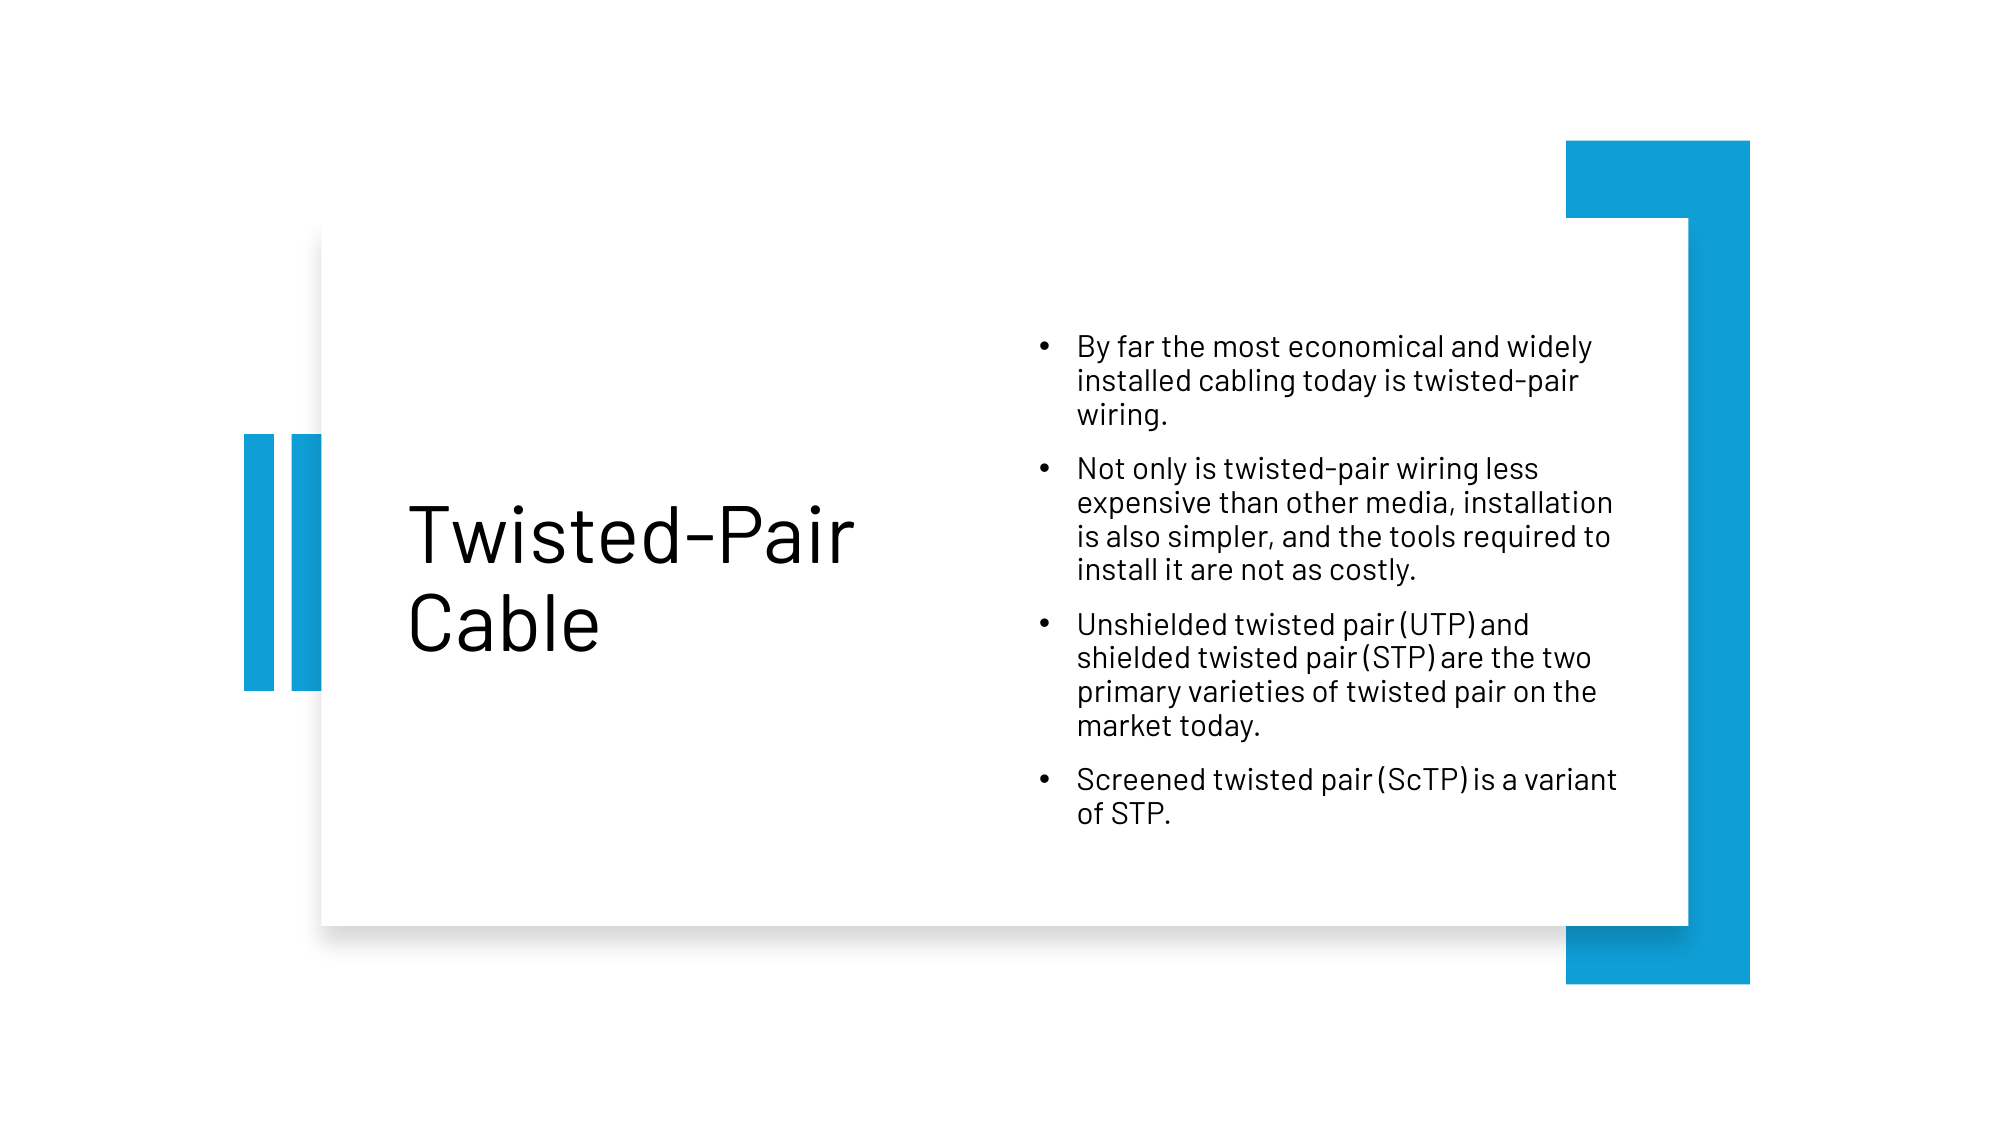

# Twisted-Pair Cable
By far the most economical and widely installed cabling today is twisted-pair wiring.
Not only is twisted-pair wiring less expensive than other media, installation is also simpler, and the tools required to install it are not as costly.
Unshielded twisted pair (UTP) and shielded twisted pair (STP) are the two primary varieties of twisted pair on the market today.
Screened twisted pair (ScTP) is a variant of STP.